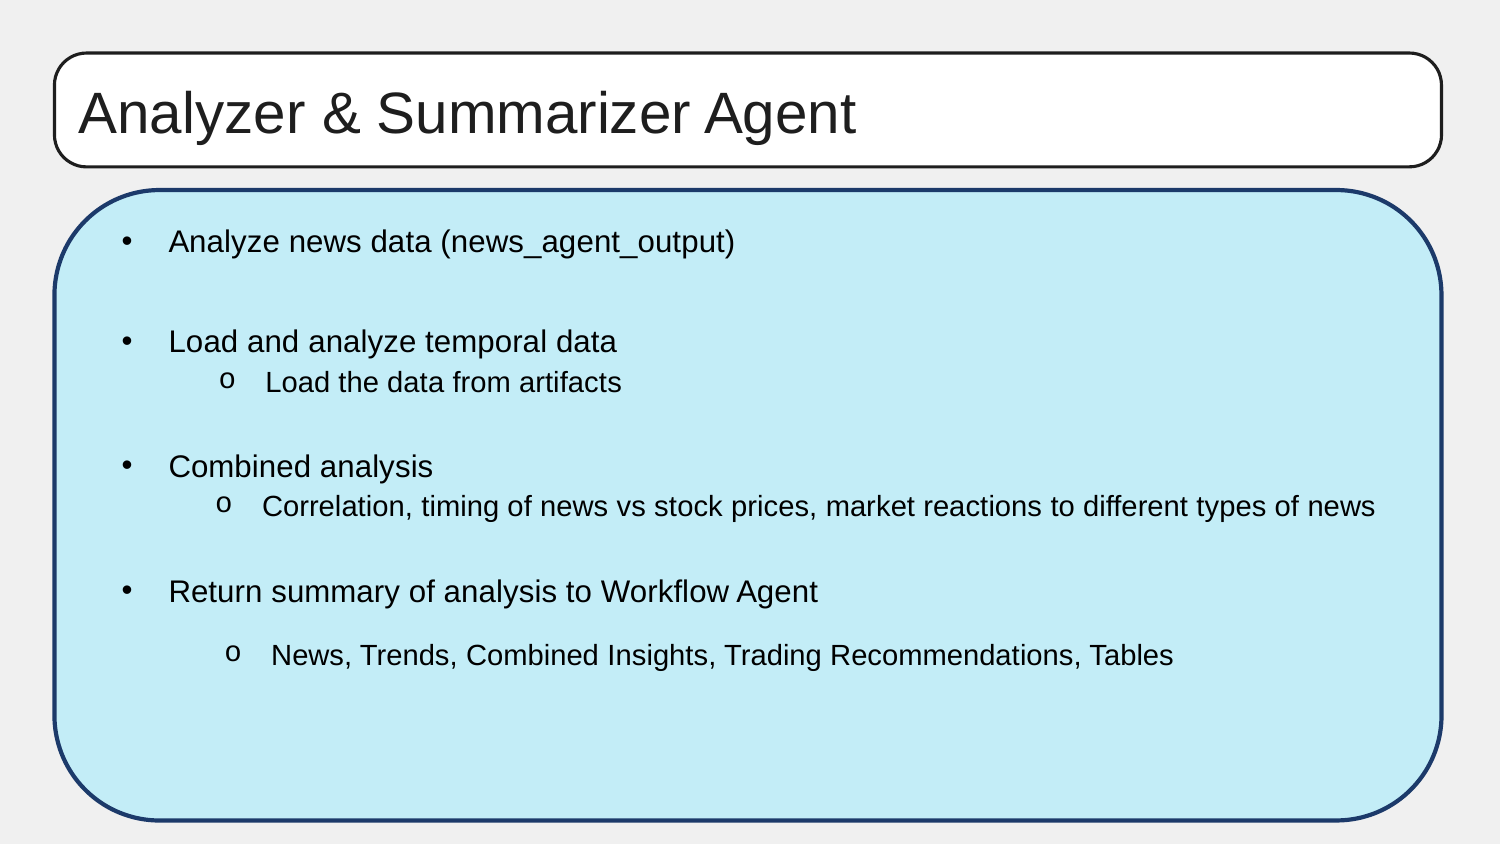

Analyzer & Summarizer Agent

Analyze news data (news_agent_output)
Load and analyze temporal data

Combined analysis

Return summary of analysis to Workflow Agent
Load the data from artifacts
Correlation, timing of news vs stock prices, market reactions to different types of news
News, Trends, Combined Insights, Trading Recommendations, Tables